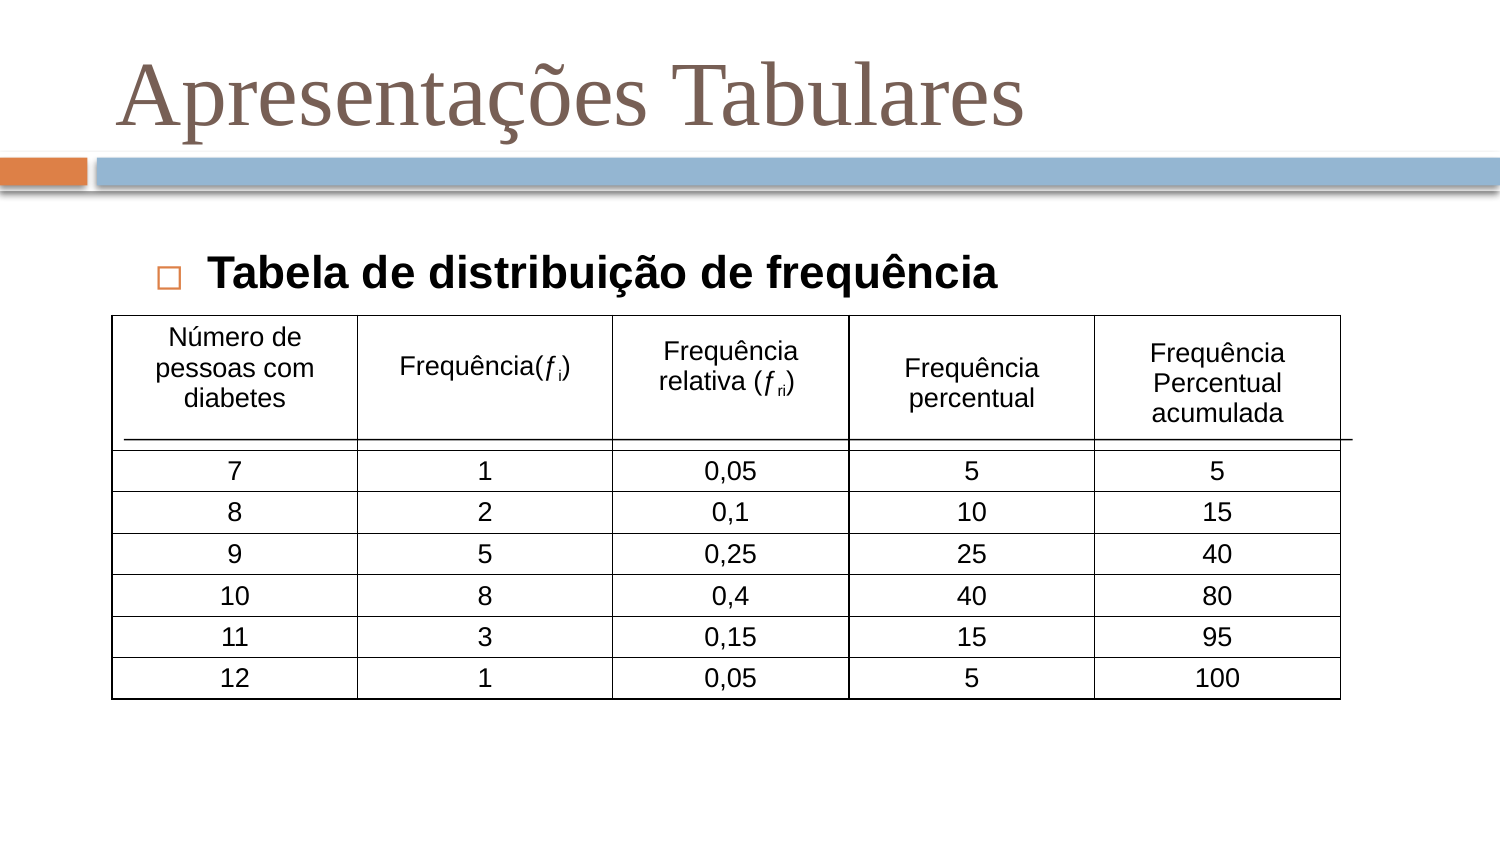

Apresentações Tabulares
Tabela de distribuição de frequência

| Número de pessoas com diabetes | Frequência(ƒi) | Frequência relativa (ƒri) | Frequência percentual | Frequência Percentual acumulada |
| --- | --- | --- | --- | --- |
| 7 | 1 | 0,05 | 5 | 5 |
| 8 | 2 | 0,1 | 10 | 15 |
| 9 | 5 | 0,25 | 25 | 40 |
| 10 | 8 | 0,4 | 40 | 80 |
| 11 | 3 | 0,15 | 15 | 95 |
| 12 | 1 | 0,05 | 5 | 100 |